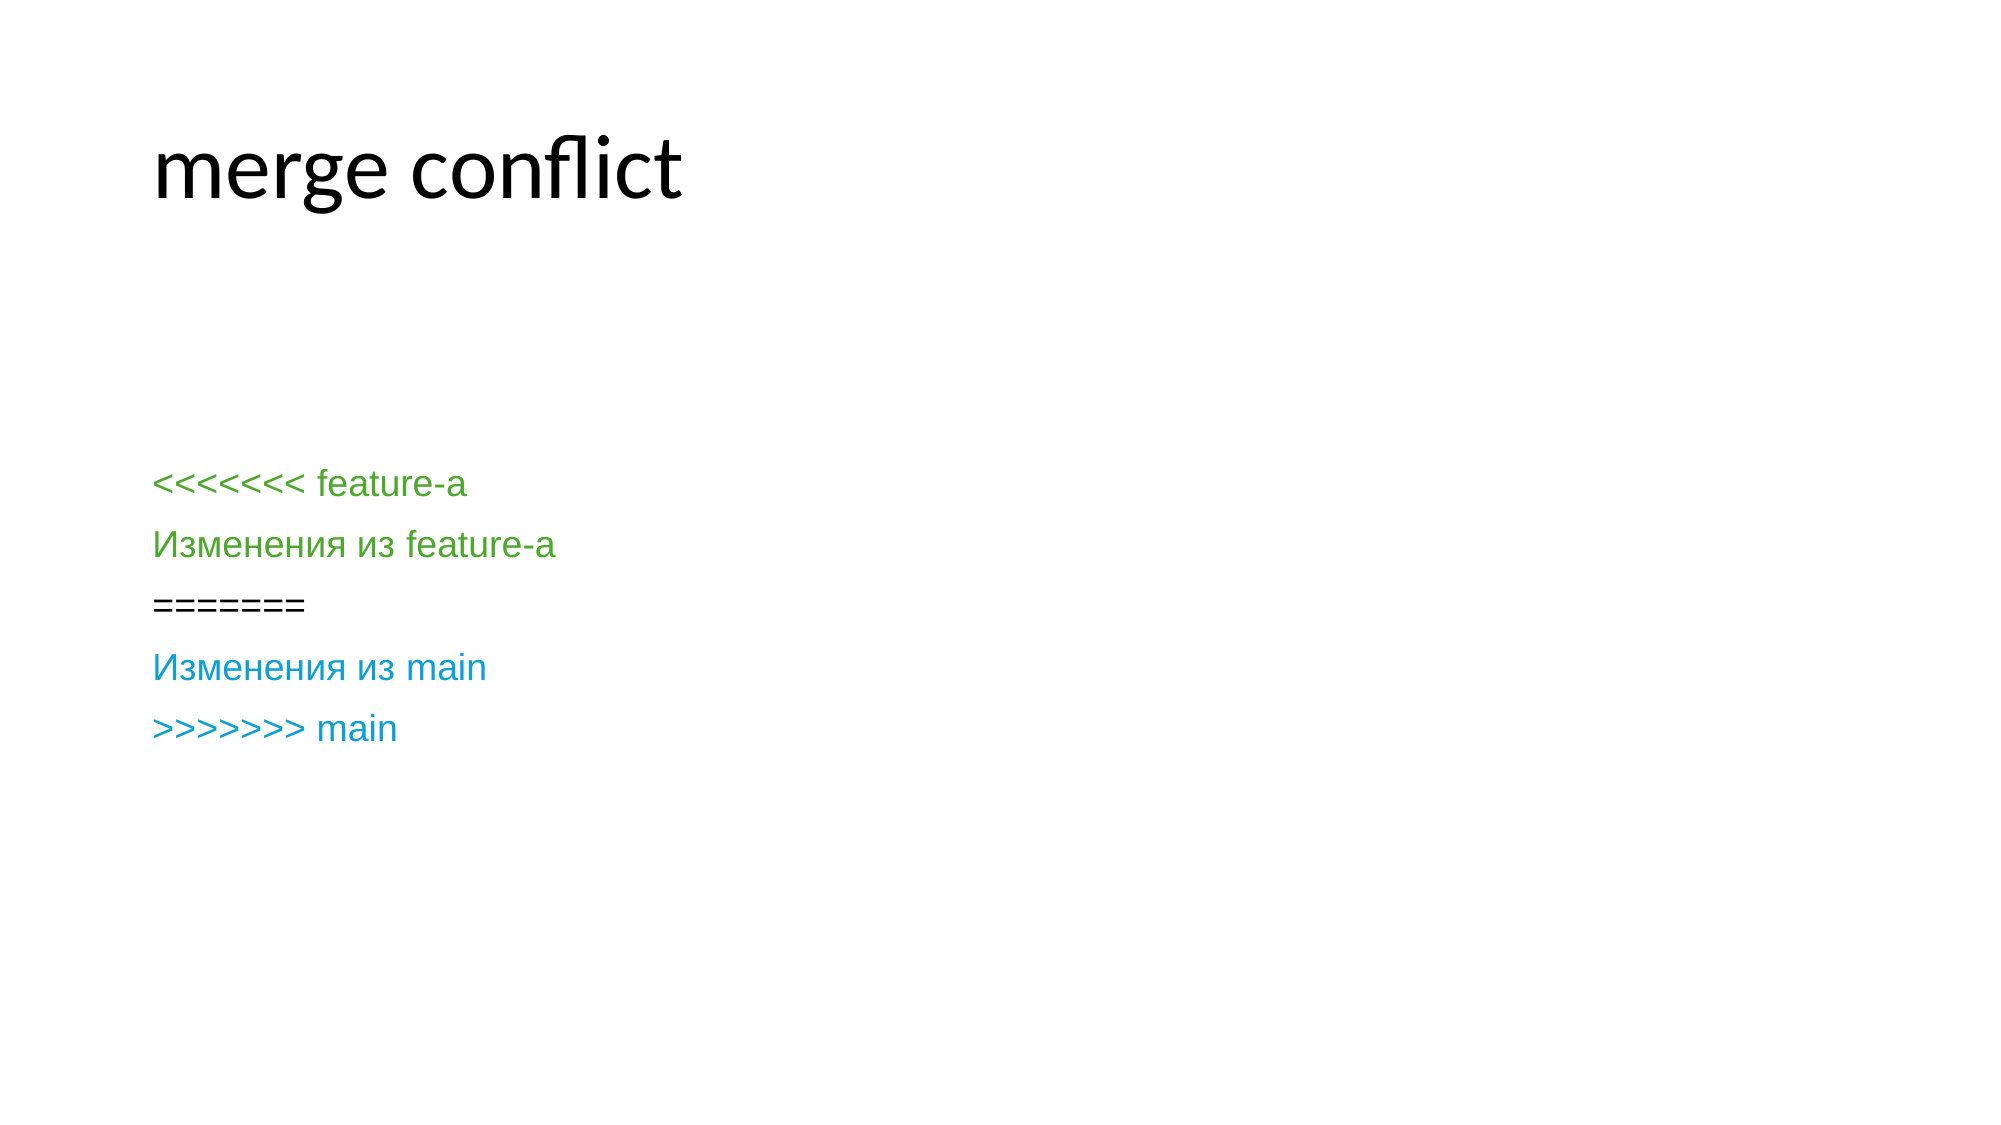

# merge conflict

<<<<<<< feature-a
Изменения из feature-a
=======
Изменения из main
>>>>>>> main